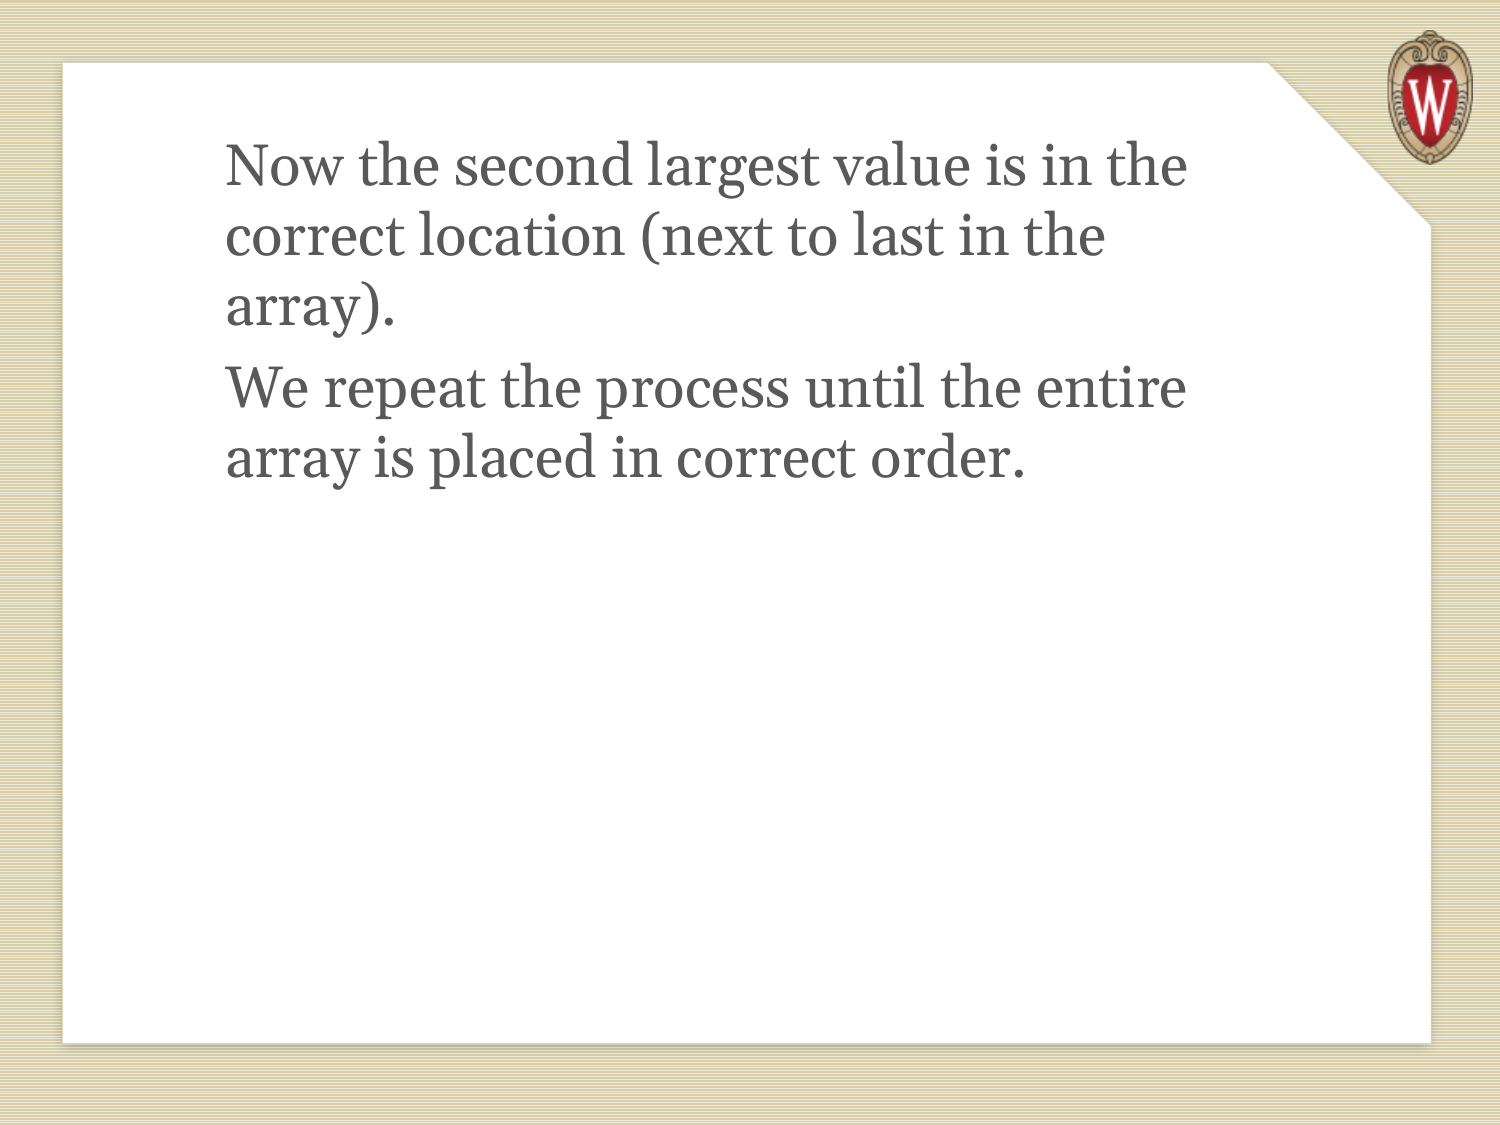

Now the second largest value is in the correct location (next to last in the array).
We repeat the process until the entire array is placed in correct order.